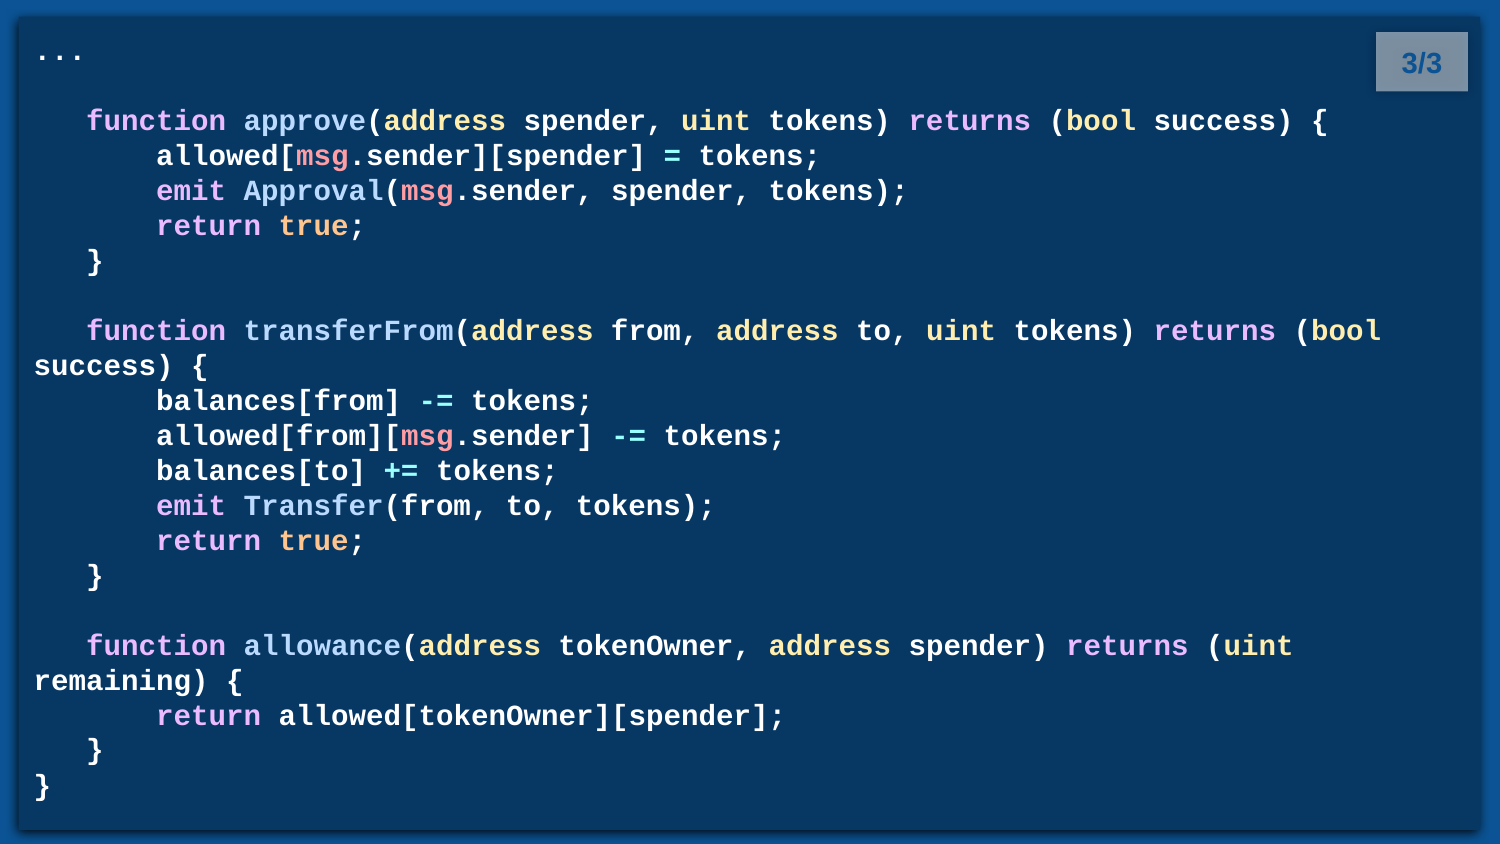

...
   function approve(address spender, uint tokens) returns (bool success) {
       allowed[msg.sender][spender] = tokens;
       emit Approval(msg.sender, spender, tokens);
       return true;
   }
   function transferFrom(address from, address to, uint tokens) returns (bool success) {
       balances[from] -= tokens;
       allowed[from][msg.sender] -= tokens;
       balances[to] += tokens;
       emit Transfer(from, to, tokens);
       return true;
   }
   function allowance(address tokenOwner, address spender) returns (uint remaining) {
       return allowed[tokenOwner][spender];
   }
}
3/3